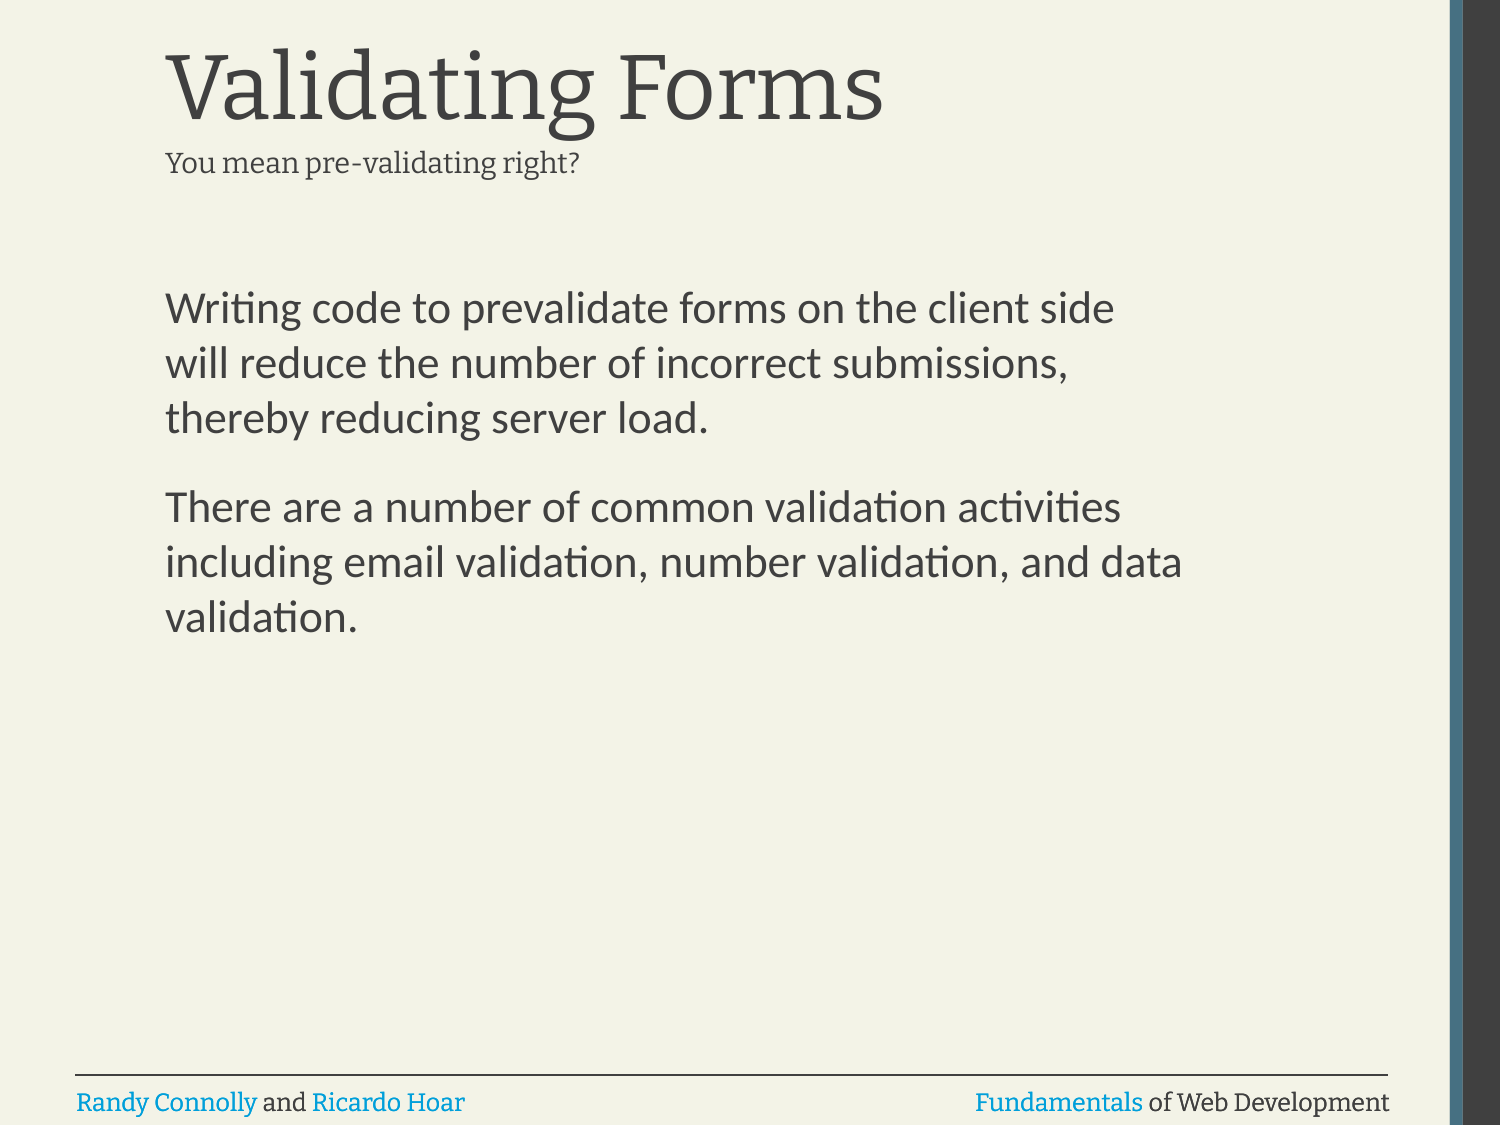

# Validating Forms
You mean pre-validating right?
Writing code to prevalidate forms on the client side will reduce the number of incorrect submissions, thereby reducing server load.
There are a number of common validation activities including email validation, number validation, and data validation.